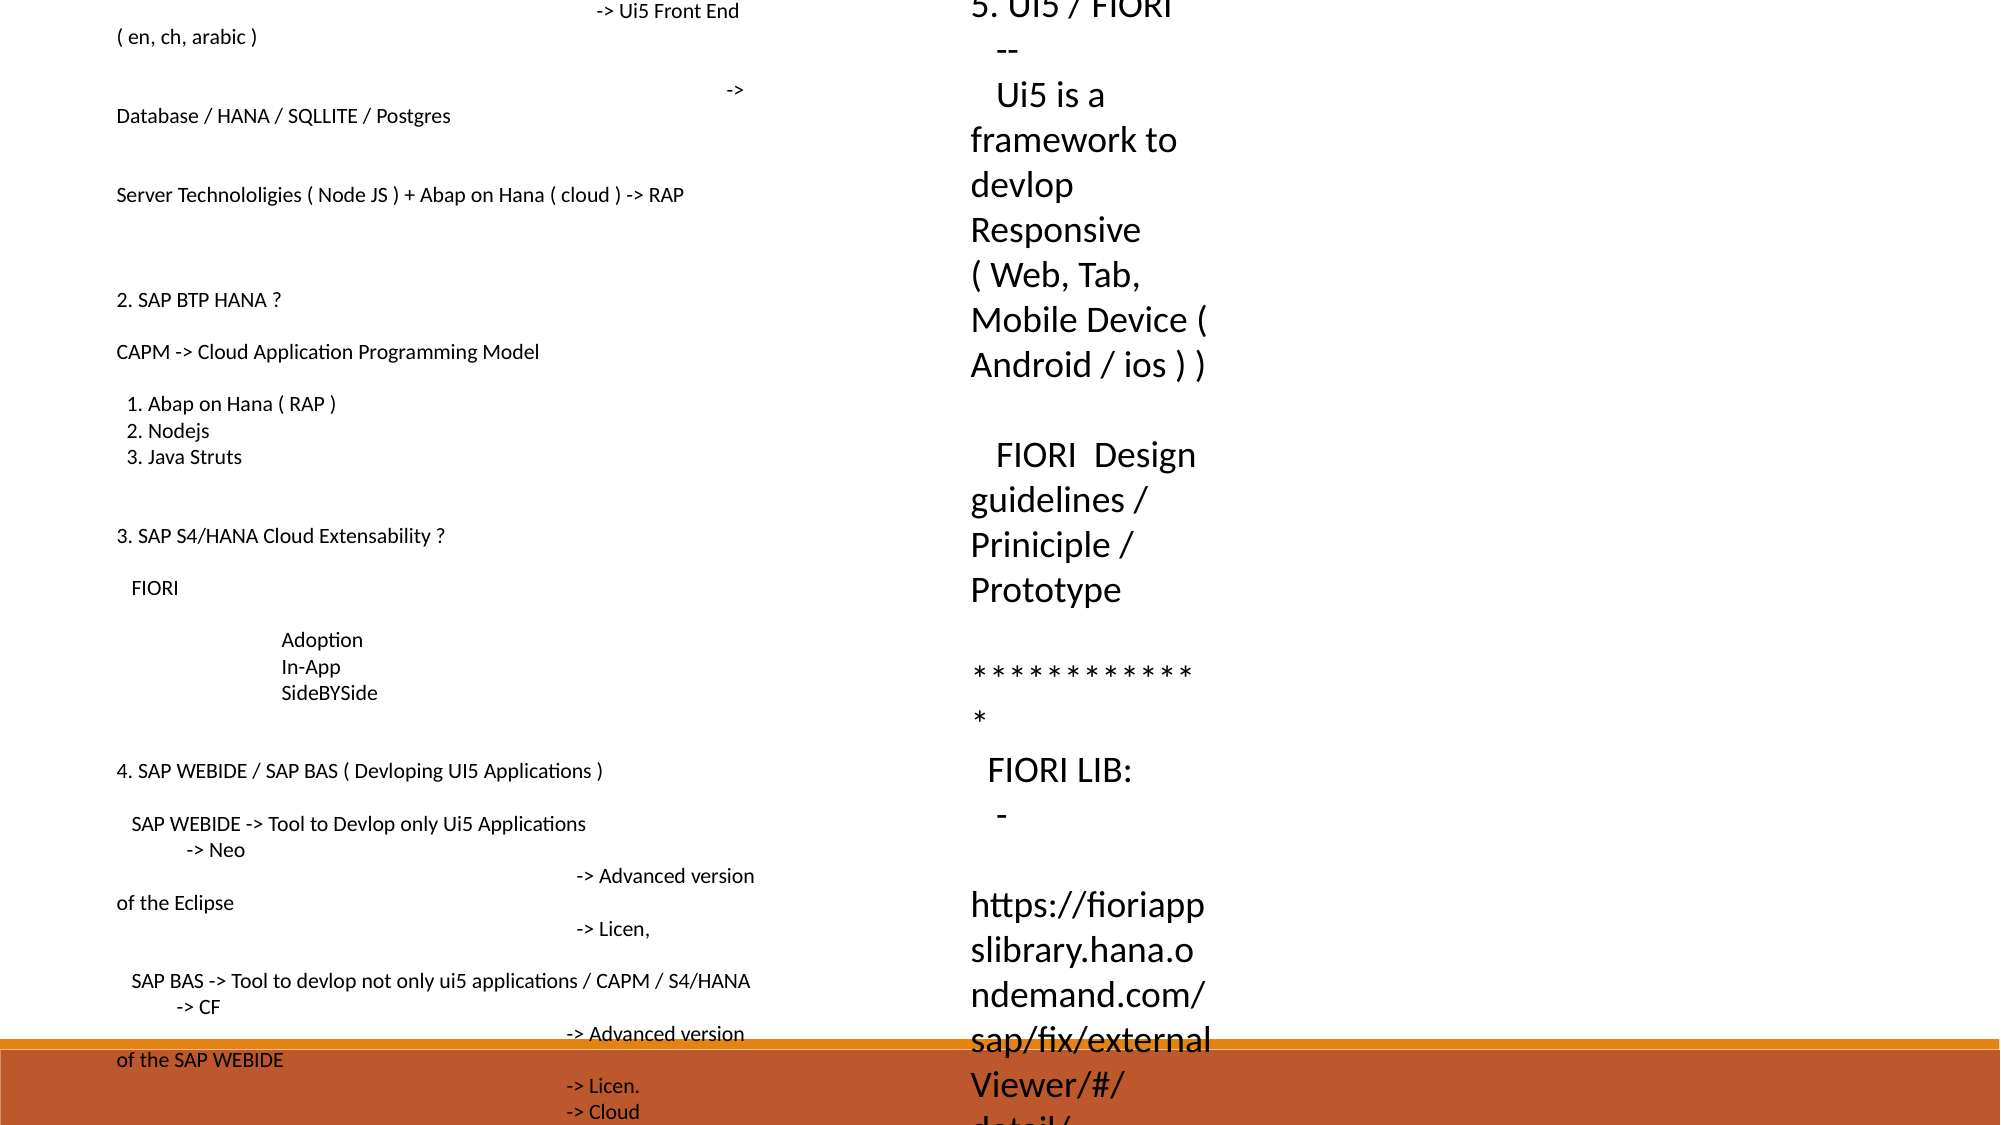

1. SAP BTP ?

   -> BTP ( Business Technology Platform )

        -> Cloud ( PAAS )  -> Platform as a service

		   -> Full Stack Devlopment ( End to End Devlopment ) ( UI + Backend Data )

 -> Approval Process

 -> Busines Rules ( Functional Users / Business Team ) -> excel -> DataDecison

 -> Workflow ( process automation )

 -> Business Translations Hub

 -> SAP Event Mesh

 ..
 ..
 .
 .
 .

			 -> MTA ( Multi Target Archieve Application Devlopment )

			      -> Ui5 Front End ( en, ch, arabic )

				  -> Database / HANA / SQLLITE / Postgres

				Server Technololigies ( Node JS ) + Abap on Hana ( cloud ) -> RAP

2. SAP BTP HANA ?

CAPM -> Cloud Application Programming Model

  1. Abap on Hana ( RAP )
  2. Nodejs
  3. Java Struts

3. SAP S4/HANA Cloud Extensability ?

   FIORI

	   Adoption
	   In-App
	   SideBYSide

4. SAP WEBIDE / SAP BAS ( Devloping UI5 Applications )

   SAP WEBIDE -> Tool to Devlop only Ui5 Applications
              -> Neo
			  -> Advanced version of the Eclipse
			  -> Licen,

   SAP BAS -> Tool to devlop not only ui5 applications / CAPM / S4/HANA
            -> CF
			-> Advanced version of the SAP WEBIDE
			-> Licen.
			-> Cloud
    Visual Studio COde : Freelicene
					: Provides all features of SAP BAS
					: Local / Personal / without internet

5. UI5 / FIORI
   --
   Ui5 is a framework to devlop Responsive ( Web, Tab, Mobile Device ( Android / ios ) )

   FIORI  Design guidelines / Priniciple / Prototype
  *************
  FIORI LIB:
   -
   https://fioriappslibrary.hana.ondemand.com/sap/fix/externalViewer/#/detail/Apps('F6117')/S24OP

   FIORI GUideLines
   --
   https://experience.sap.com/fiori-design-web/multiinput/#properties

   Implementation:
   https://ui5.sap.com//#/entity/sap.m.MultiInput/sample/sap.m.sample.MultiInput/code